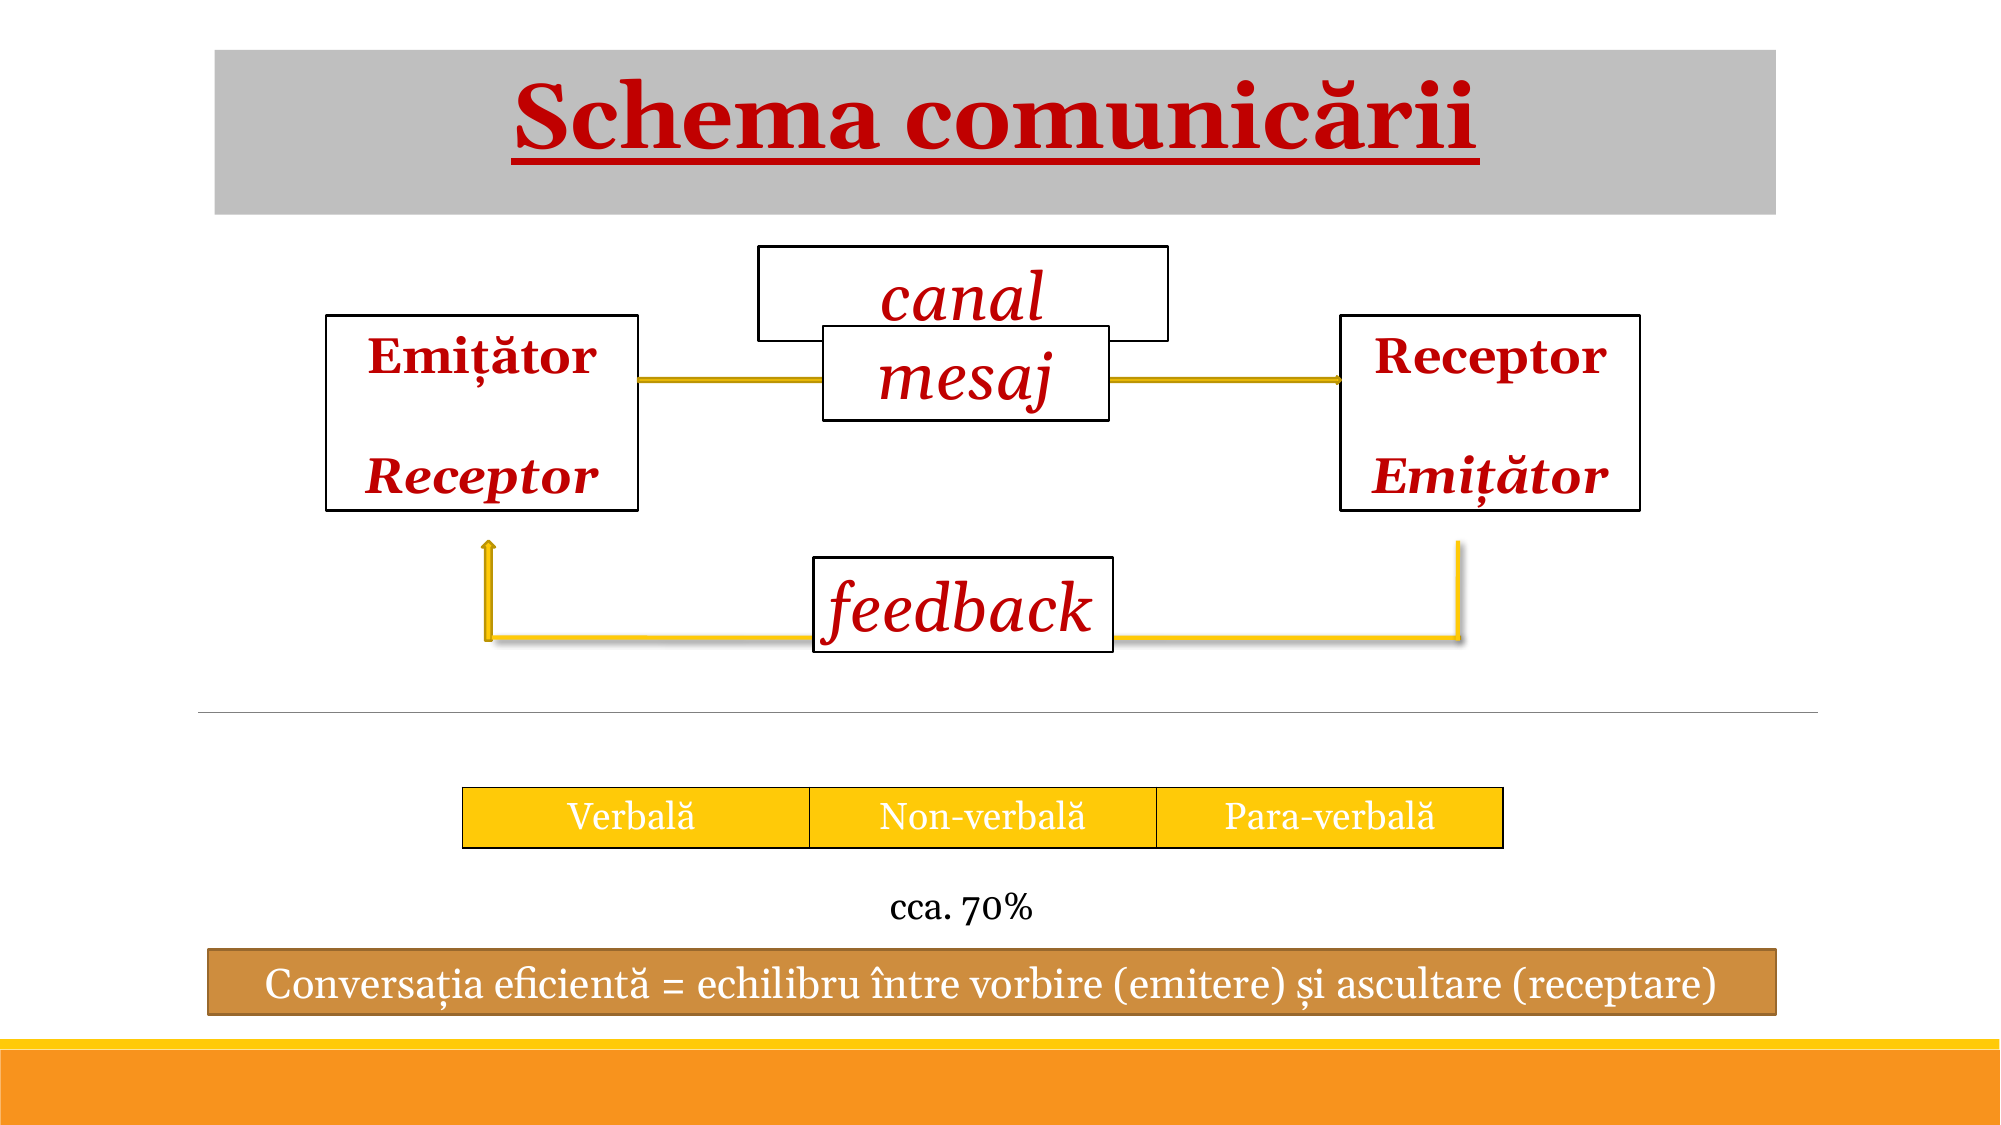

Schema comunicării

canal
Emițător

Receptor
Receptor

Emițător
mesaj

feedback
| Verbală | Non-verbală | Para-verbală |
| --- | --- | --- |
cca. 70%
Conversația eficientă = echilibru între vorbire (emitere) și ascultare (receptare)